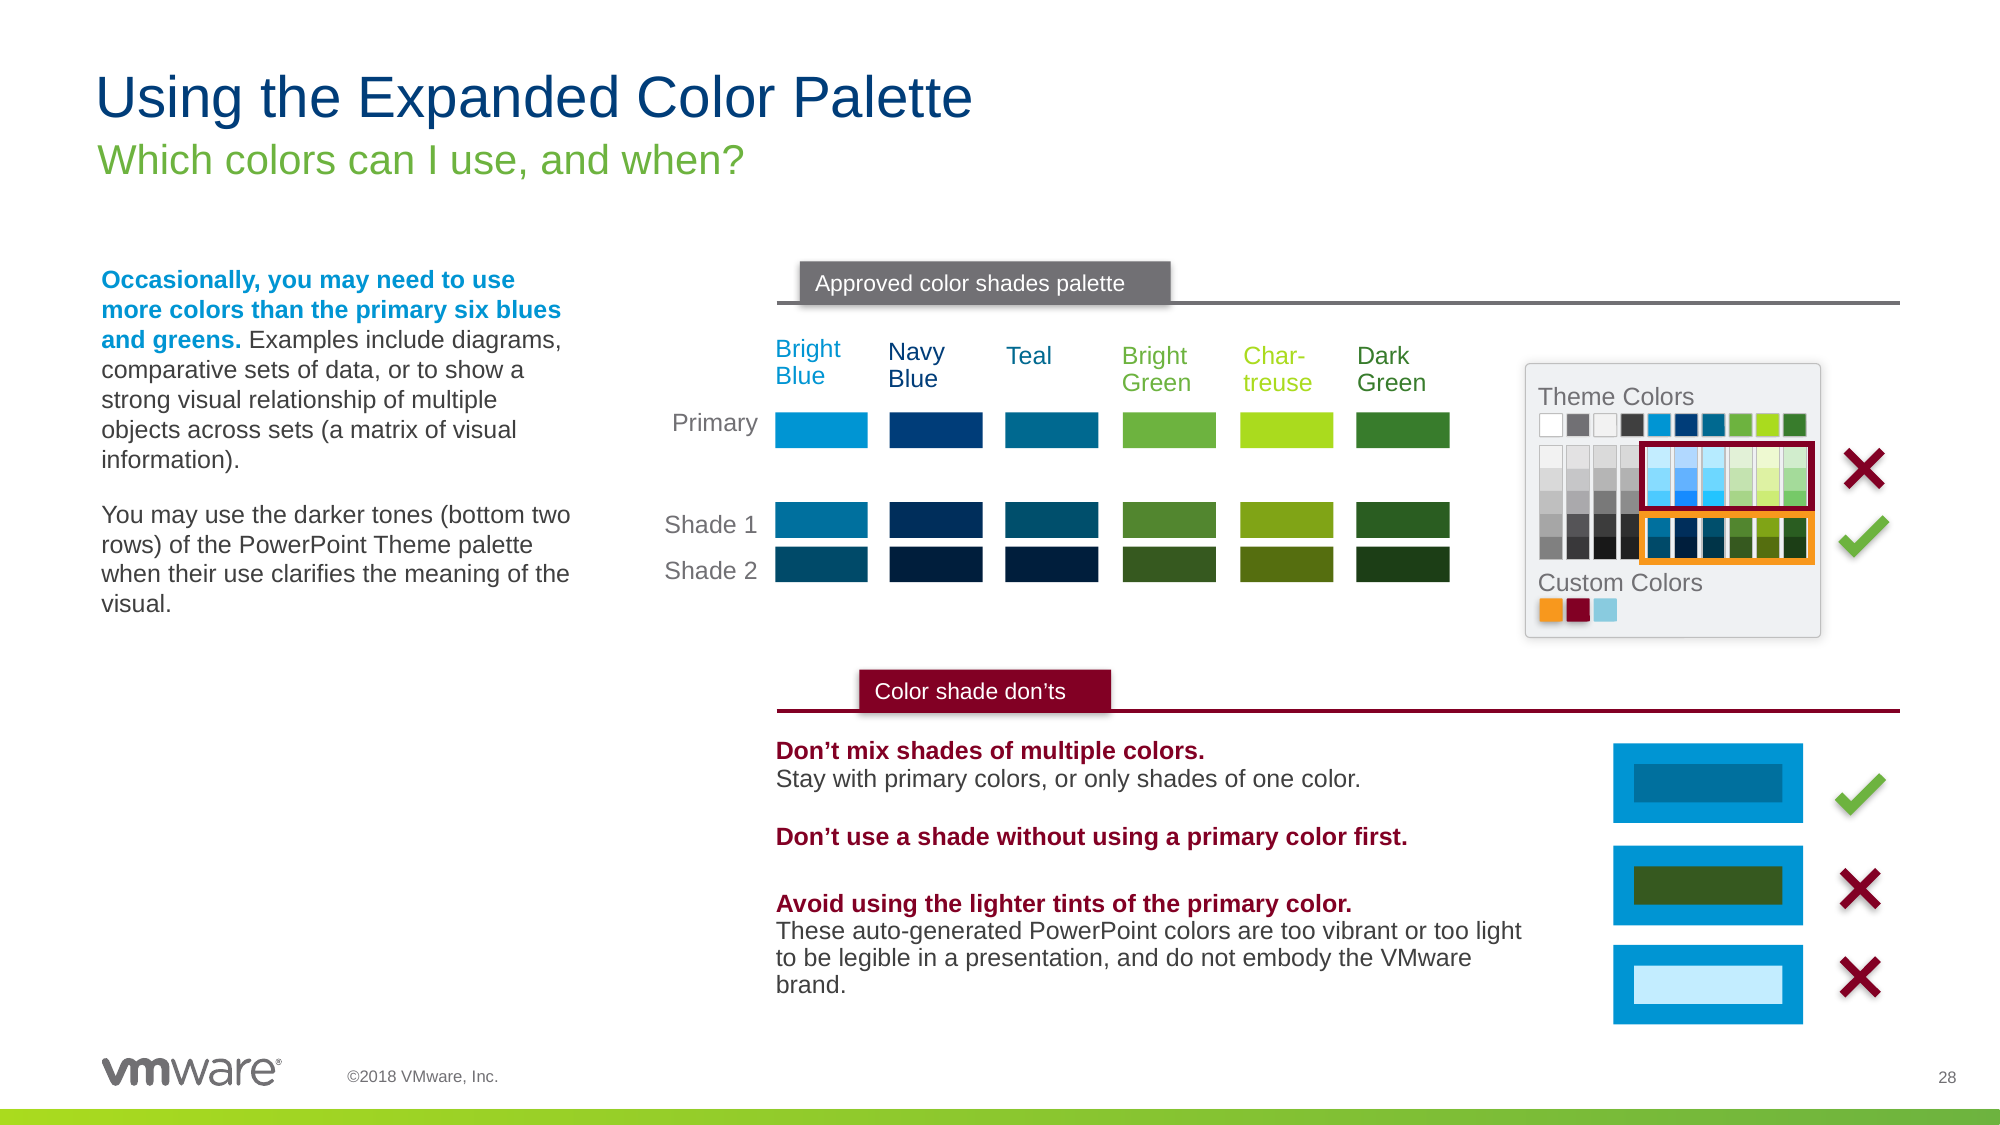

# Using the Expanded Color Palette
Which colors can I use, and when?
Approved color shades palette
Occasionally, you may need to use more colors than the primary six blues and greens. Examples include diagrams, comparative sets of data, or to show a strong visual relationship of multiple objects across sets (a matrix of visual information).
You may use the darker tones (bottom two rows) of the PowerPoint Theme palette when their use clarifies the meaning of the visual.
Bright Blue
Navy Blue
Teal
Bright Green
Char-treuse
Dark Green

Theme Colors

Custom Colors

Theme Colors

Custom Colors

Primary

Shade 1

Shade 2
Color shade don’ts
Don’t mix shades of multiple colors.
Stay with primary colors, or only shades of one color.
Don’t use a shade without using a primary color first.

Avoid using the lighter tints of the primary color.
These auto-generated PowerPoint colors are too vibrant or too light to be legible in a presentation, and do not embody the VMware brand.